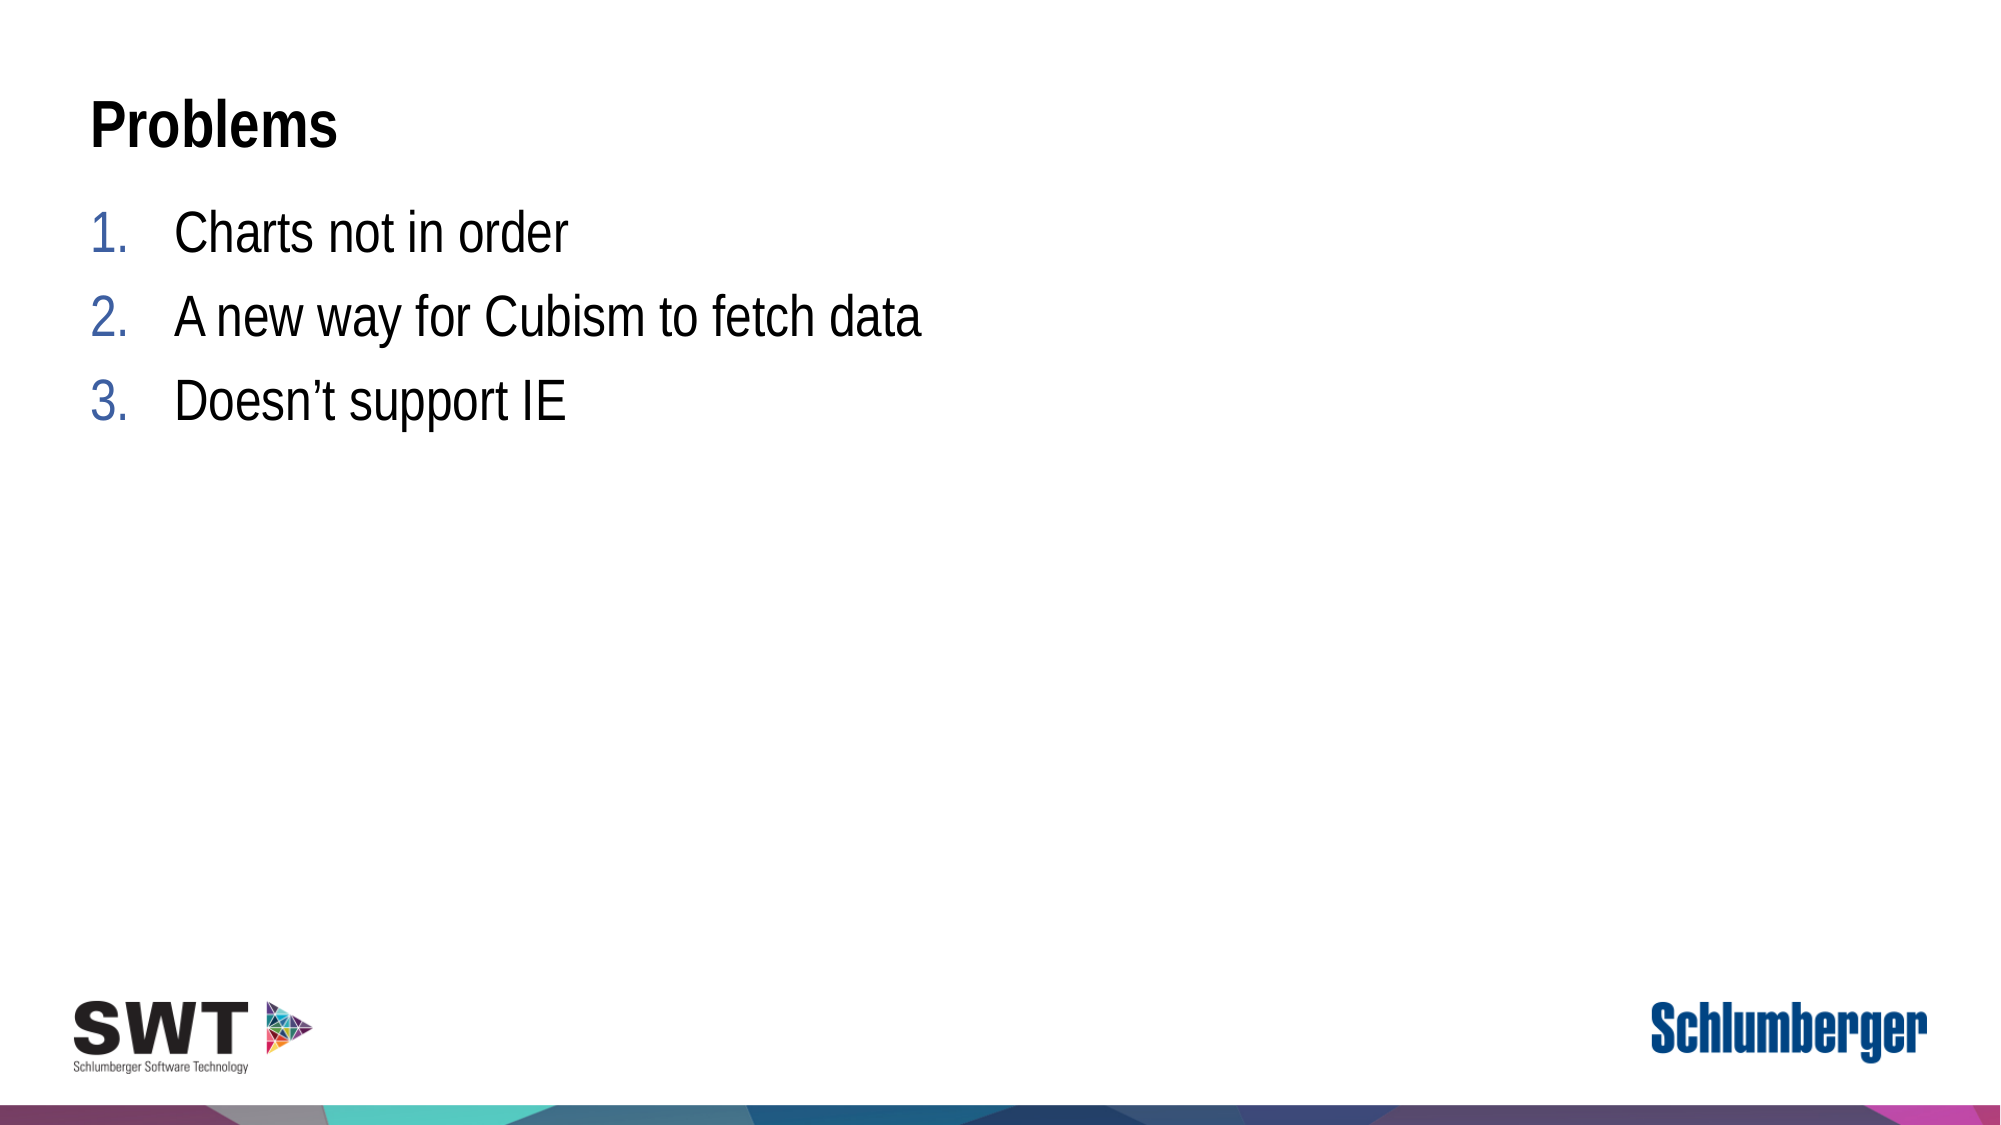

# Problems
Charts not in order
A new way for Cubism to fetch data
Doesn’t support IE